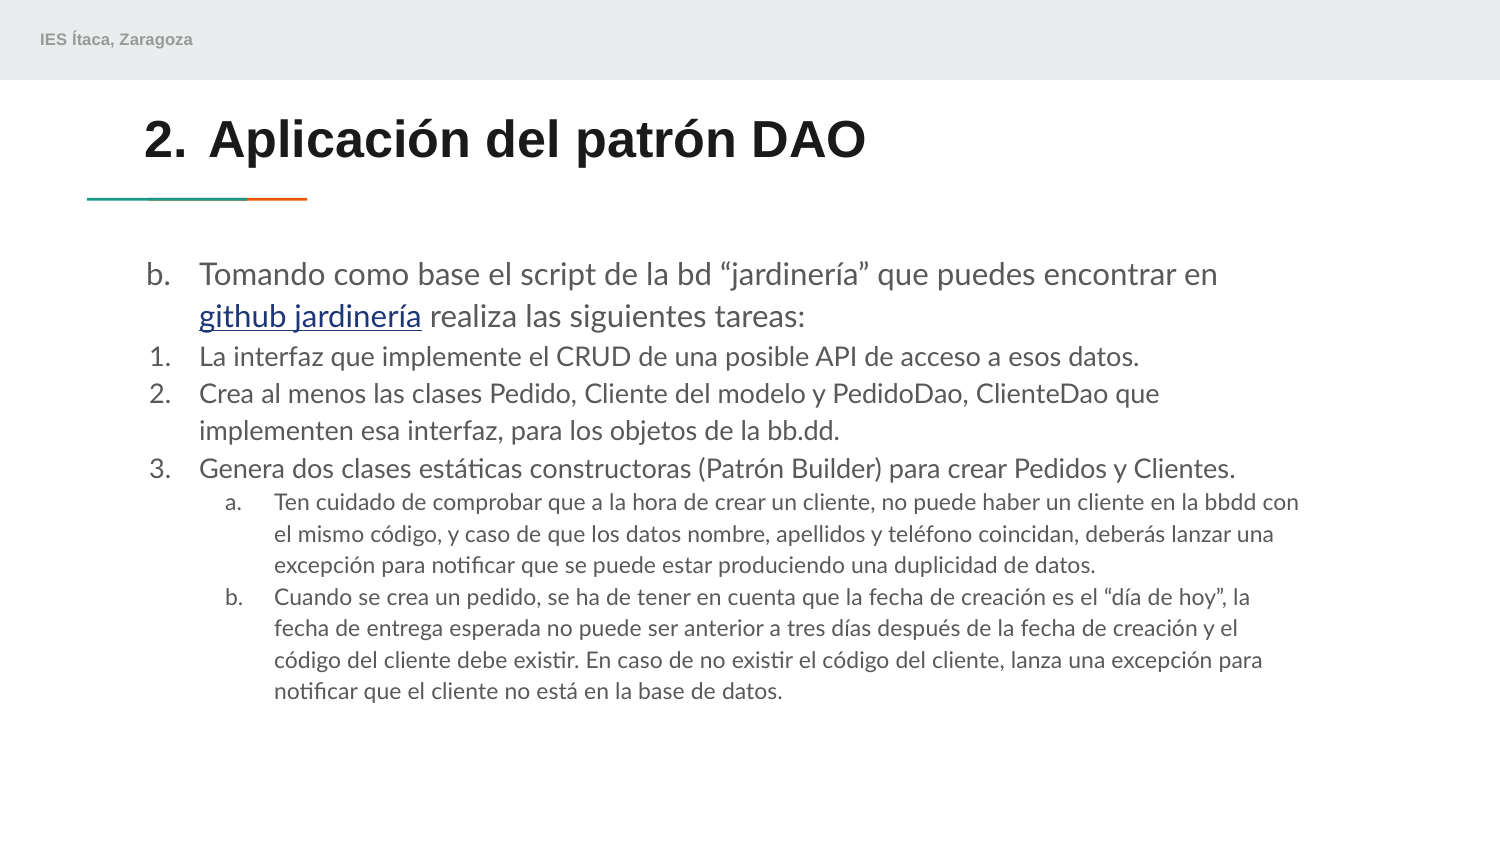

# Aplicación del patrón DAO
Tomando como base el script de la bd “jardinería” que puedes encontrar en github jardinería realiza las siguientes tareas:
La interfaz que implemente el CRUD de una posible API de acceso a esos datos.
Crea al menos las clases Pedido, Cliente del modelo y PedidoDao, ClienteDao que implementen esa interfaz, para los objetos de la bb.dd.
Genera dos clases estáticas constructoras (Patrón Builder) para crear Pedidos y Clientes.
Ten cuidado de comprobar que a la hora de crear un cliente, no puede haber un cliente en la bbdd con el mismo código, y caso de que los datos nombre, apellidos y teléfono coincidan, deberás lanzar una excepción para notificar que se puede estar produciendo una duplicidad de datos.
Cuando se crea un pedido, se ha de tener en cuenta que la fecha de creación es el “día de hoy”, la fecha de entrega esperada no puede ser anterior a tres días después de la fecha de creación y el código del cliente debe existir. En caso de no existir el código del cliente, lanza una excepción para notificar que el cliente no está en la base de datos.